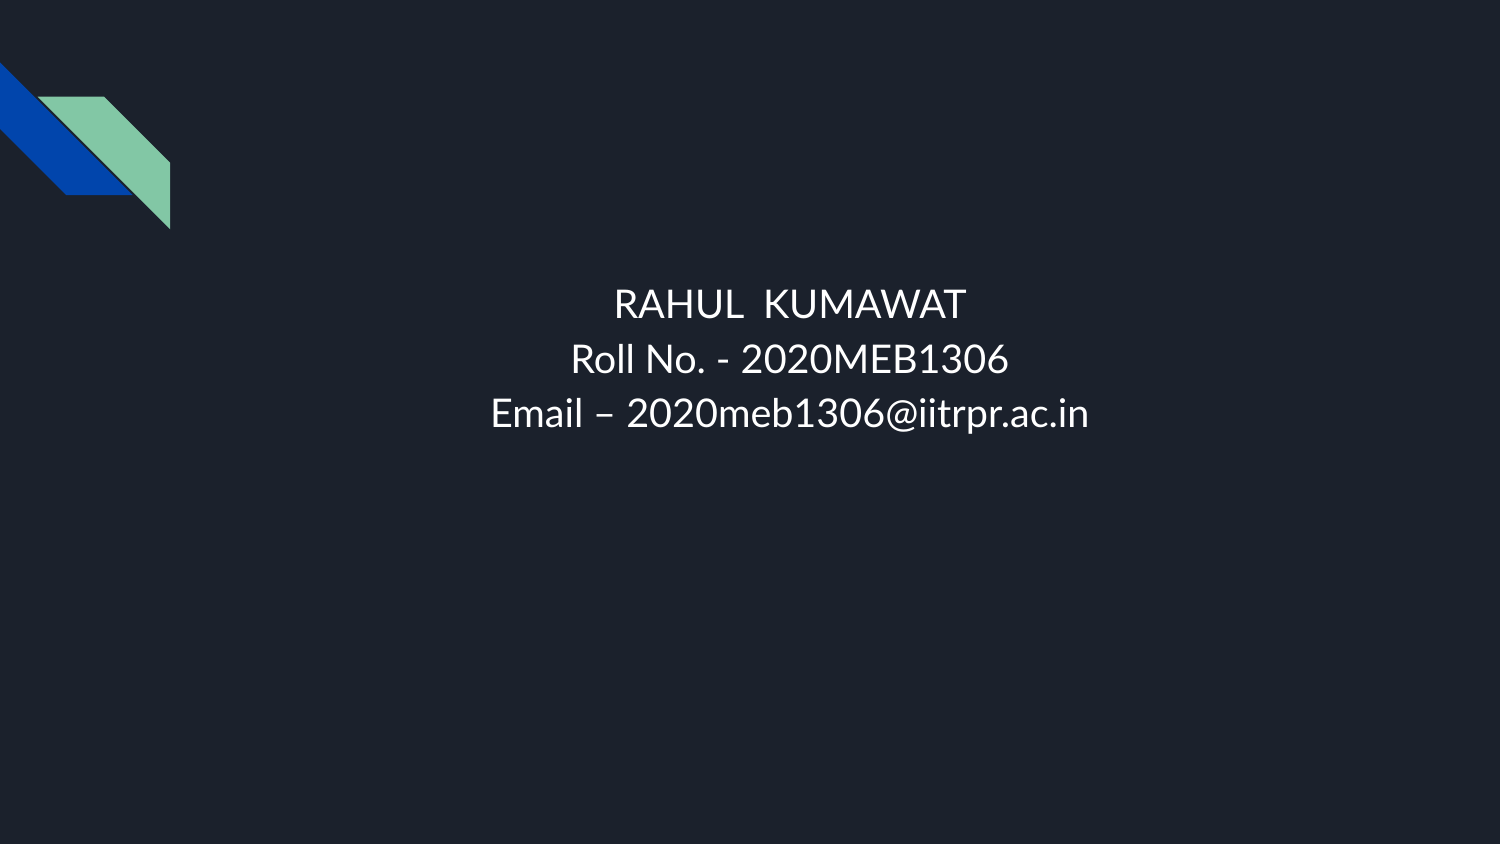

RAHUL  KUMAWAT
Roll No. - 2020MEB1306
Email – 2020meb1306@iitrpr.ac.in